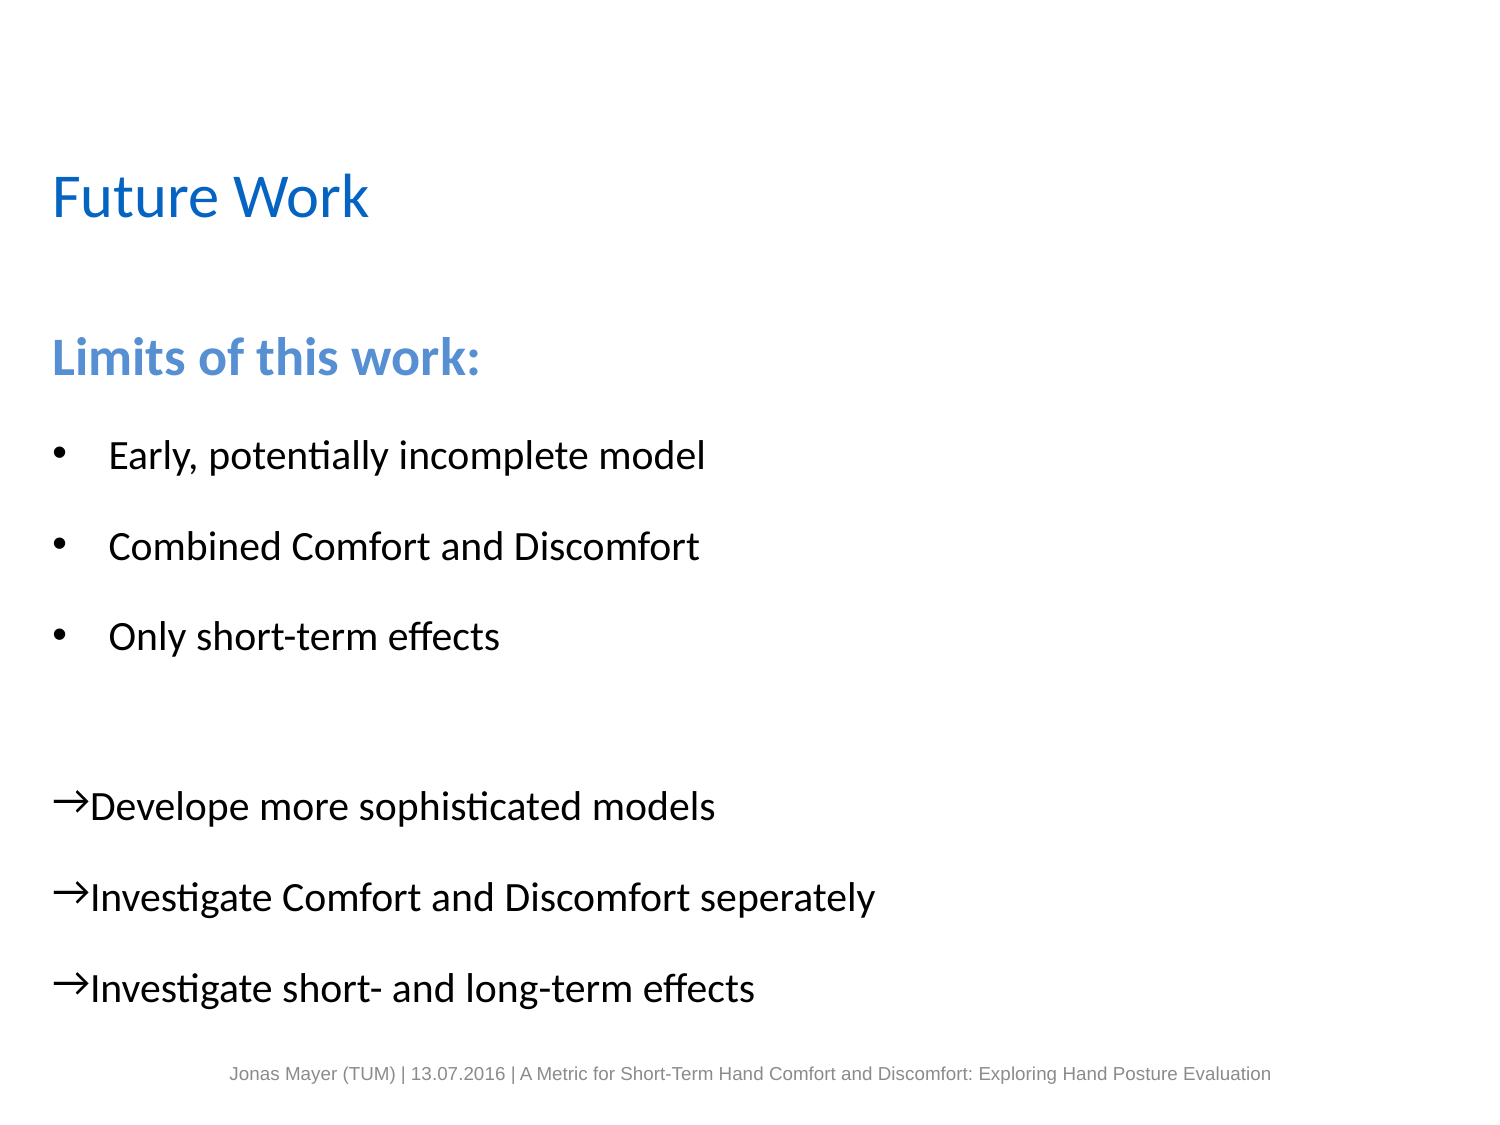

# Future Work
Limits of this work:
Early, potentially incomplete model
Combined Comfort and Discomfort
Only short-term effects

Develope more sophisticated models
Investigate Comfort and Discomfort seperately
Investigate short- and long-term effects

Jonas Mayer (TUM) | 13.07.2016 | A Metric for Short-Term Hand Comfort and Discomfort: Exploring Hand Posture Evaluation